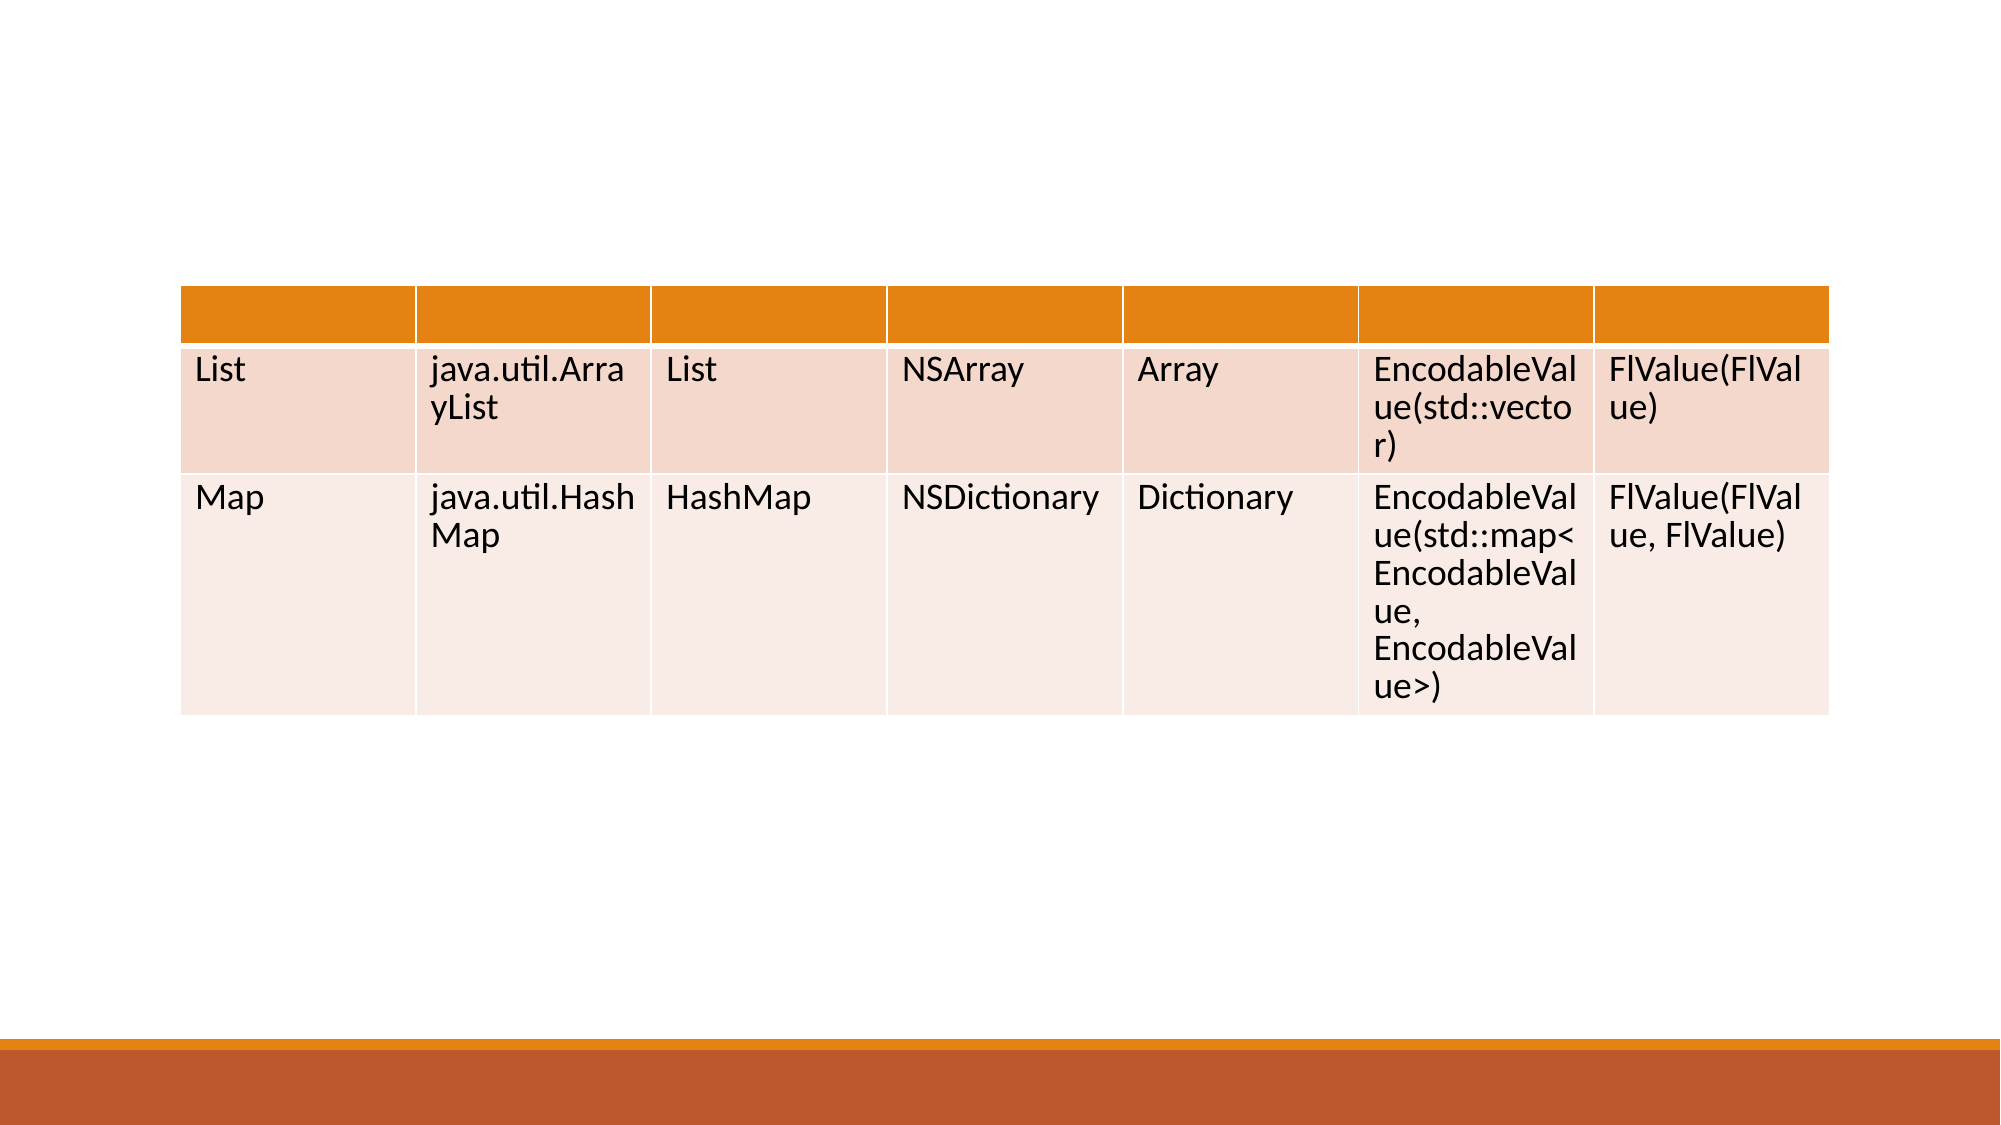

#
|  |  |  |  |  |  |  |
| --- | --- | --- | --- | --- | --- | --- |
| List | java.util.ArrayList | List | NSArray | Array | EncodableValue(std::vector) | FlValue(FlValue) |
| Map | java.util.HashMap | HashMap | NSDictionary | Dictionary | EncodableValue(std::map<EncodableValue, EncodableValue>) | FlValue(FlValue, FlValue) |